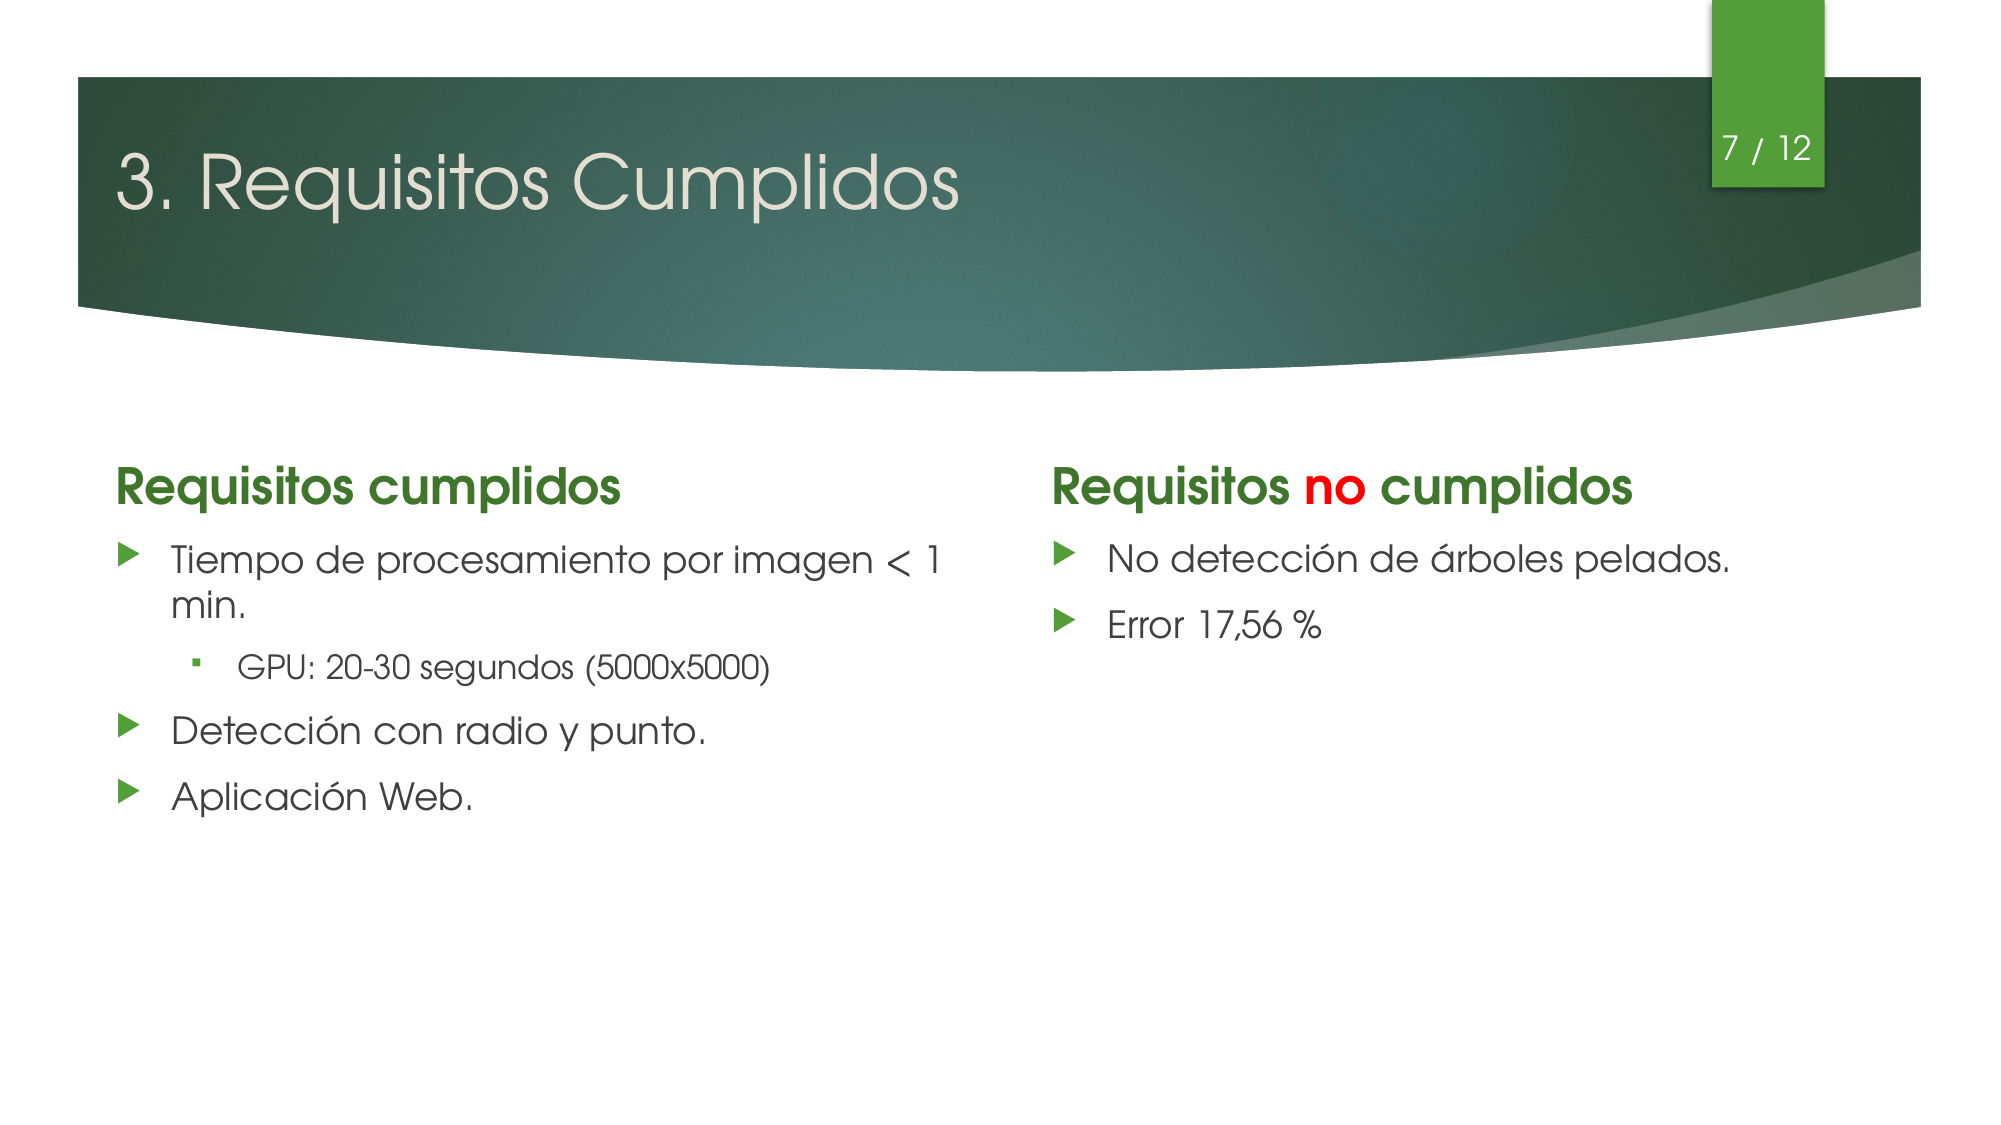

7 / 12
# 3. Requisitos Cumplidos
Requisitos no cumplidos
No detección de árboles pelados.
Error 17,56 %

Requisitos cumplidos
Tiempo de procesamiento por imagen < 1 min.
GPU: 20-30 segundos (5000x5000)
Detección con radio y punto.
Aplicación Web.